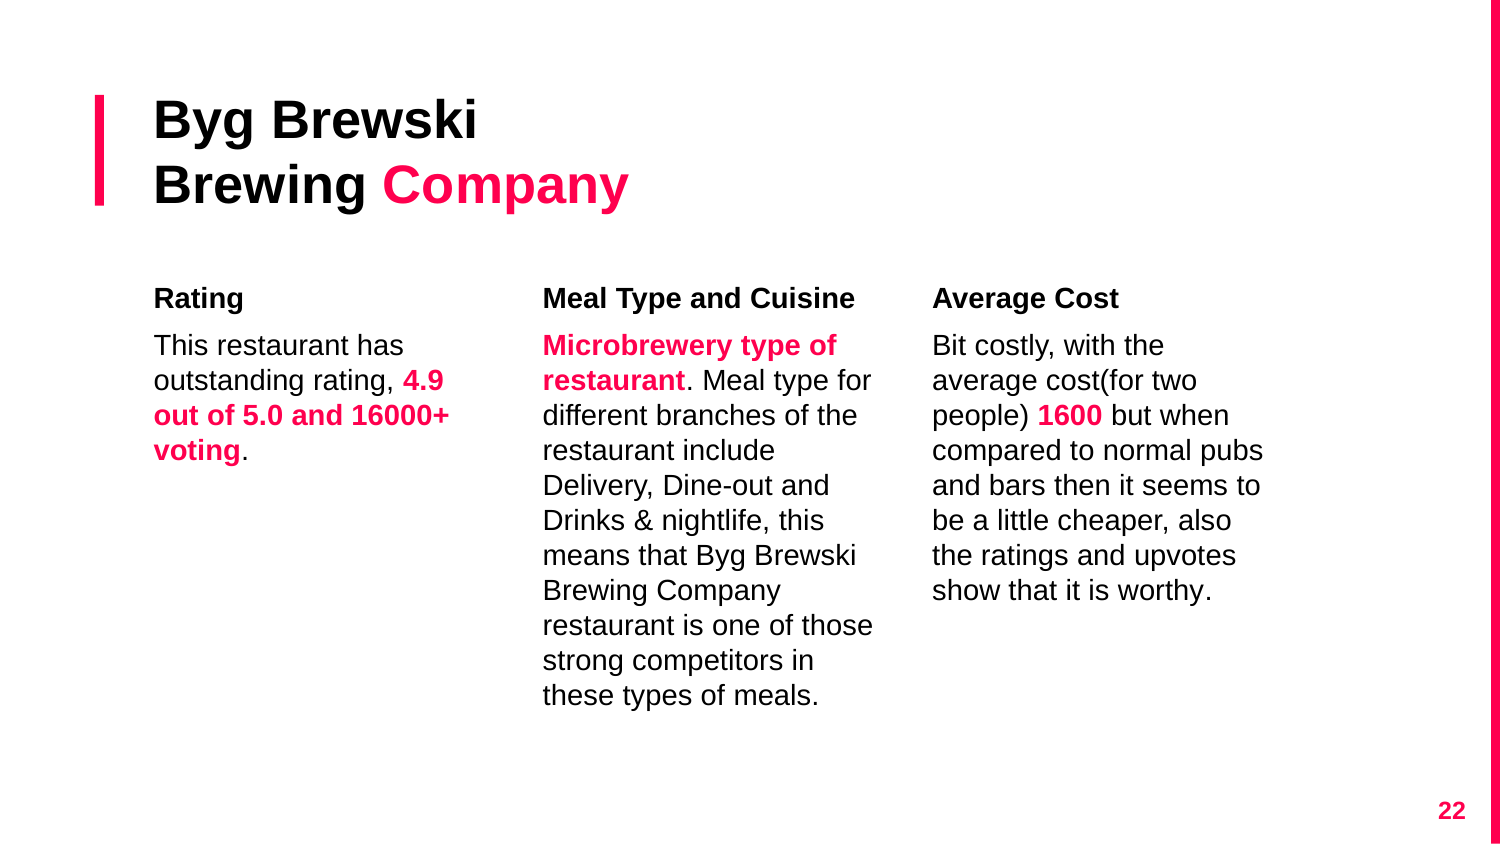

# Byg Brewski Brewing Company
Rating
This restaurant has outstanding rating, 4.9 out of 5.0 and 16000+ voting.
Meal Type and Cuisine
Microbrewery type of restaurant. Meal type for different branches of the restaurant include Delivery, Dine-out and Drinks & nightlife, this means that Byg Brewski Brewing Company restaurant is one of those strong competitors in these types of meals.

Average Cost
Bit costly, with the average cost(for two people) 1600 but when compared to normal pubs and bars then it seems to be a little cheaper, also the ratings and upvotes show that it is worthy.

22